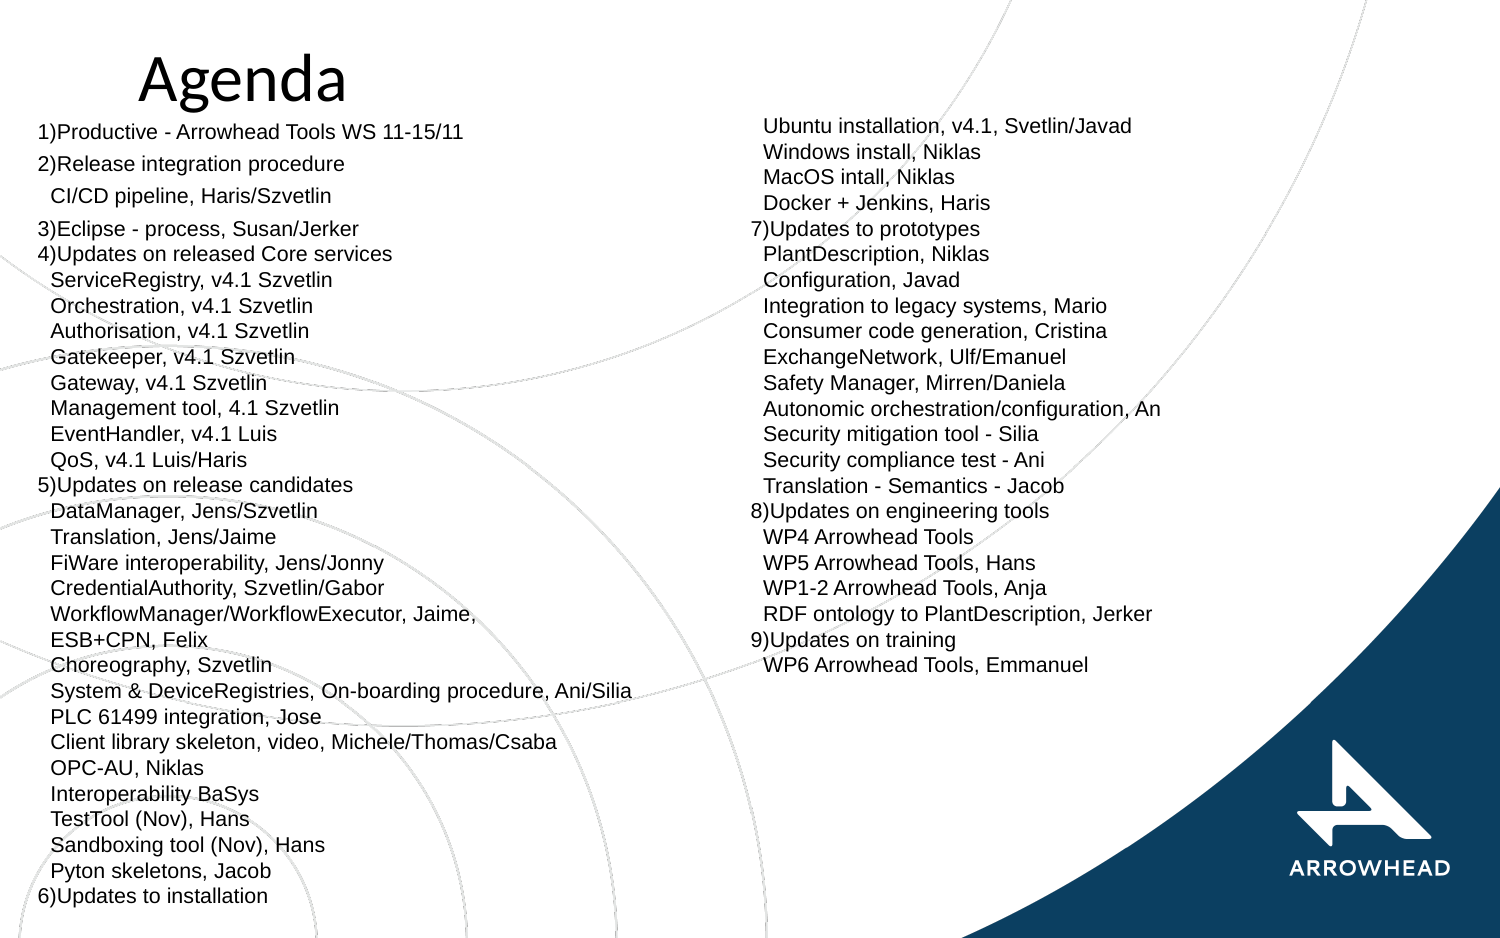

# Agenda
2
Productive - Arrowhead Tools WS 11-15/11
Release integration procedure
CI/CD pipeline, Haris/Szvetlin
Eclipse - process, Susan/Jerker
Updates on released Core services
ServiceRegistry, v4.1 Szvetlin
Orchestration, v4.1 Szvetlin
Authorisation, v4.1 Szvetlin
Gatekeeper, v4.1 Szvetlin
Gateway, v4.1 Szvetlin
Management tool, 4.1 Szvetlin
EventHandler, v4.1 Luis
QoS, v4.1 Luis/Haris
Updates on release candidates
DataManager, Jens/Szvetlin
Translation, Jens/Jaime
FiWare interoperability, Jens/Jonny
CredentialAuthority, Szvetlin/Gabor
WorkflowManager/WorkflowExecutor, Jaime,
ESB+CPN, Felix
Choreography, Szvetlin
System & DeviceRegistries, On-boarding procedure, Ani/Silia
PLC 61499 integration, Jose
Client library skeleton, video, Michele/Thomas/Csaba
OPC-AU, Niklas
Interoperability BaSys
TestTool (Nov), Hans
Sandboxing tool (Nov), Hans
Pyton skeletons, Jacob
Updates to installation
Ubuntu installation, v4.1, Svetlin/Javad
Windows install, Niklas
MacOS intall, Niklas
Docker + Jenkins, Haris
Updates to prototypes
PlantDescription, Niklas
Configuration, Javad
Integration to legacy systems, Mario
Consumer code generation, Cristina
ExchangeNetwork, Ulf/Emanuel
Safety Manager, Mirren/Daniela
Autonomic orchestration/configuration, An
Security mitigation tool - Silia
Security compliance test - Ani
Translation - Semantics - Jacob
Updates on engineering tools
WP4 Arrowhead Tools
WP5 Arrowhead Tools, Hans
WP1-2 Arrowhead Tools, Anja
RDF ontology to PlantDescription, Jerker
Updates on training
WP6 Arrowhead Tools, Emmanuel